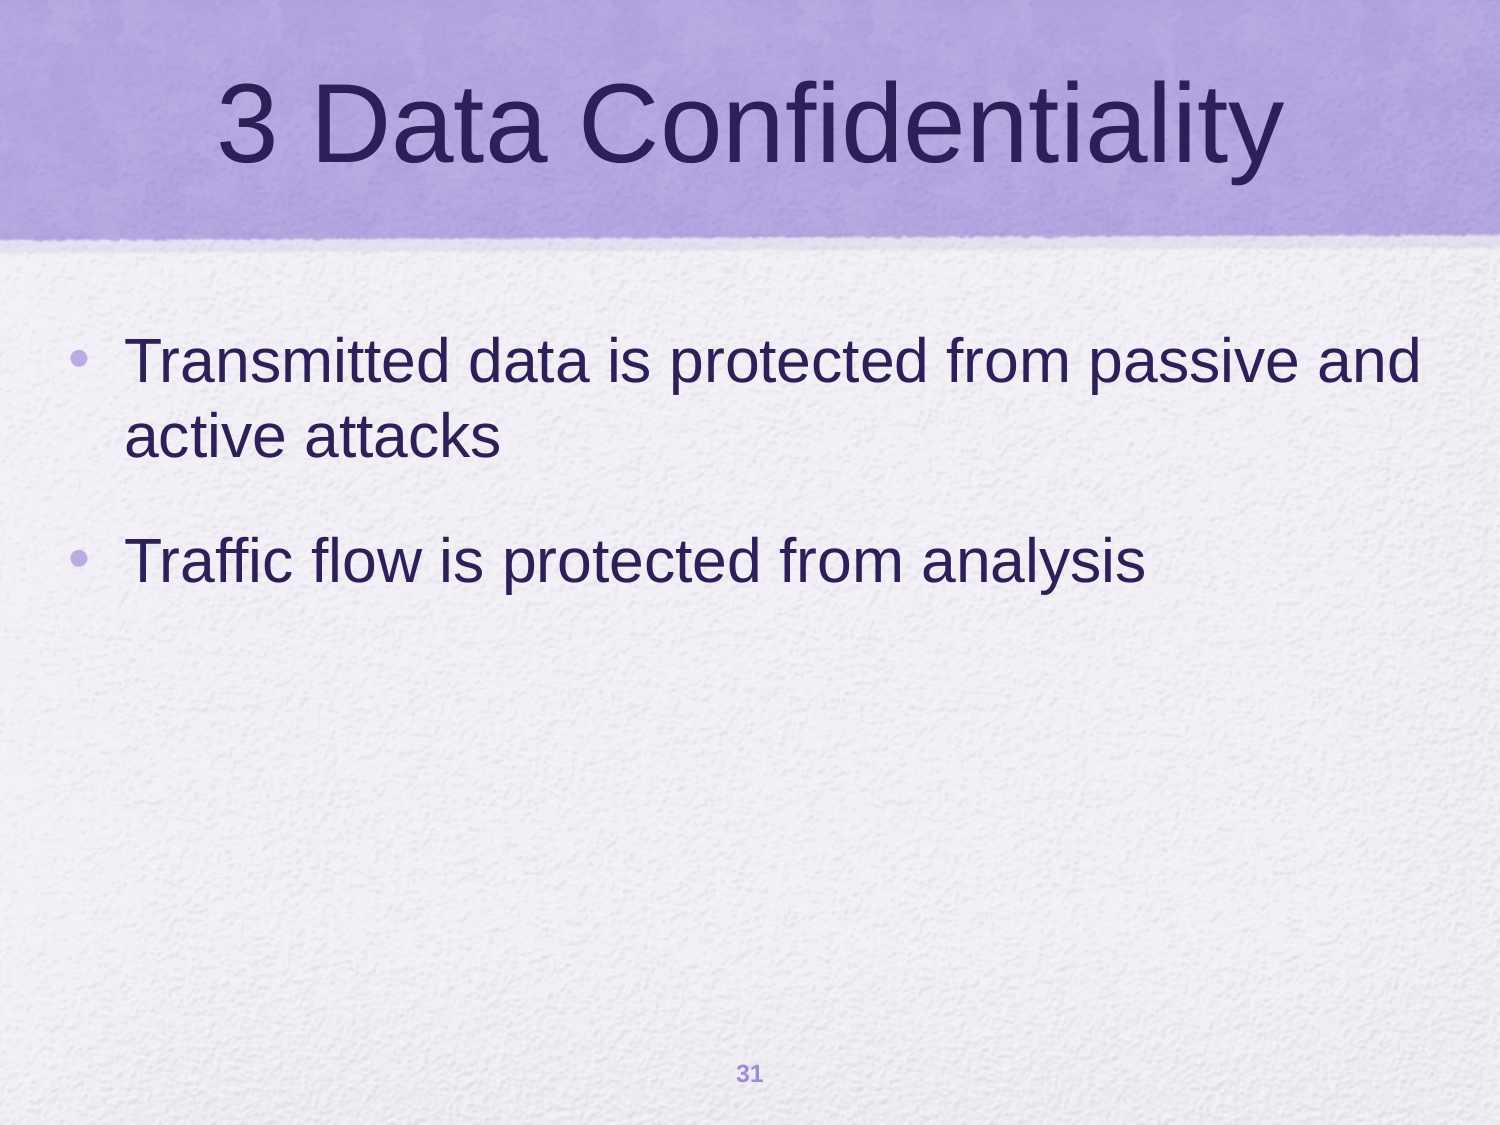

# 3 Data Confidentiality
Transmitted data is protected from passive and active attacks
Traffic flow is protected from analysis
31